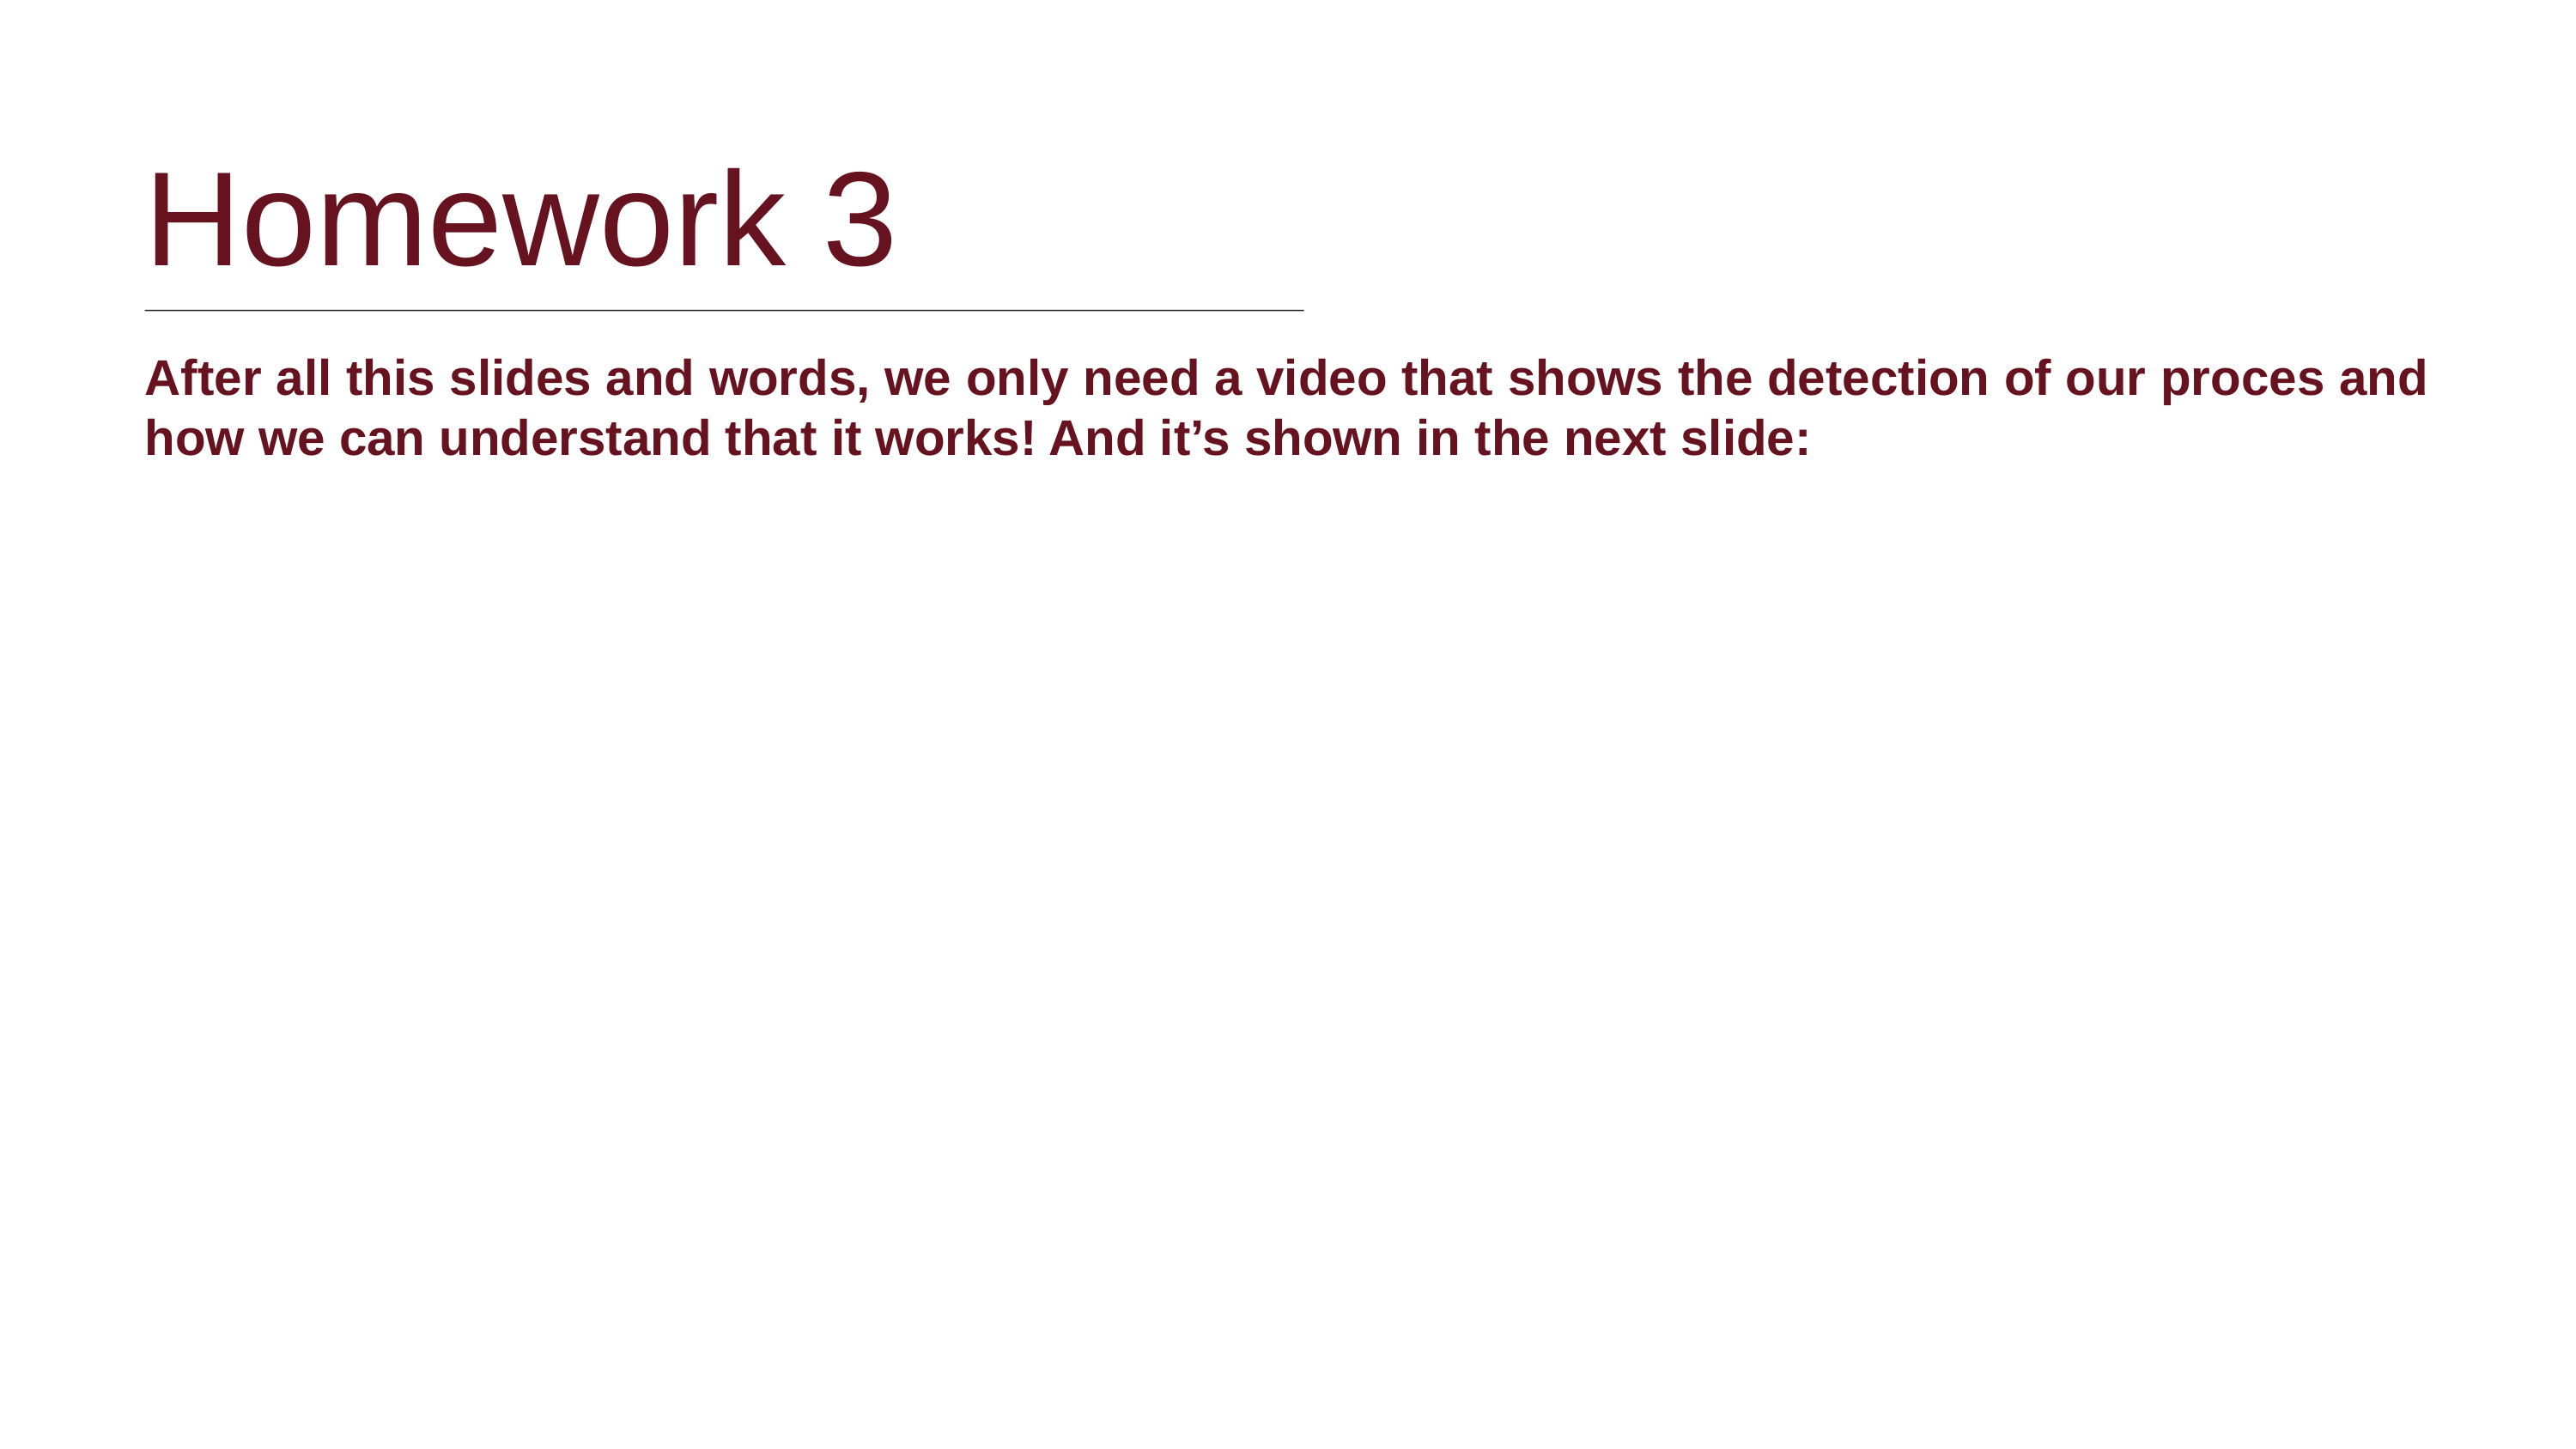

Homework 3

After all this slides and words, we only need a video that shows the detection of our proces and how we can understand that it works! And it’s shown in the next slide: